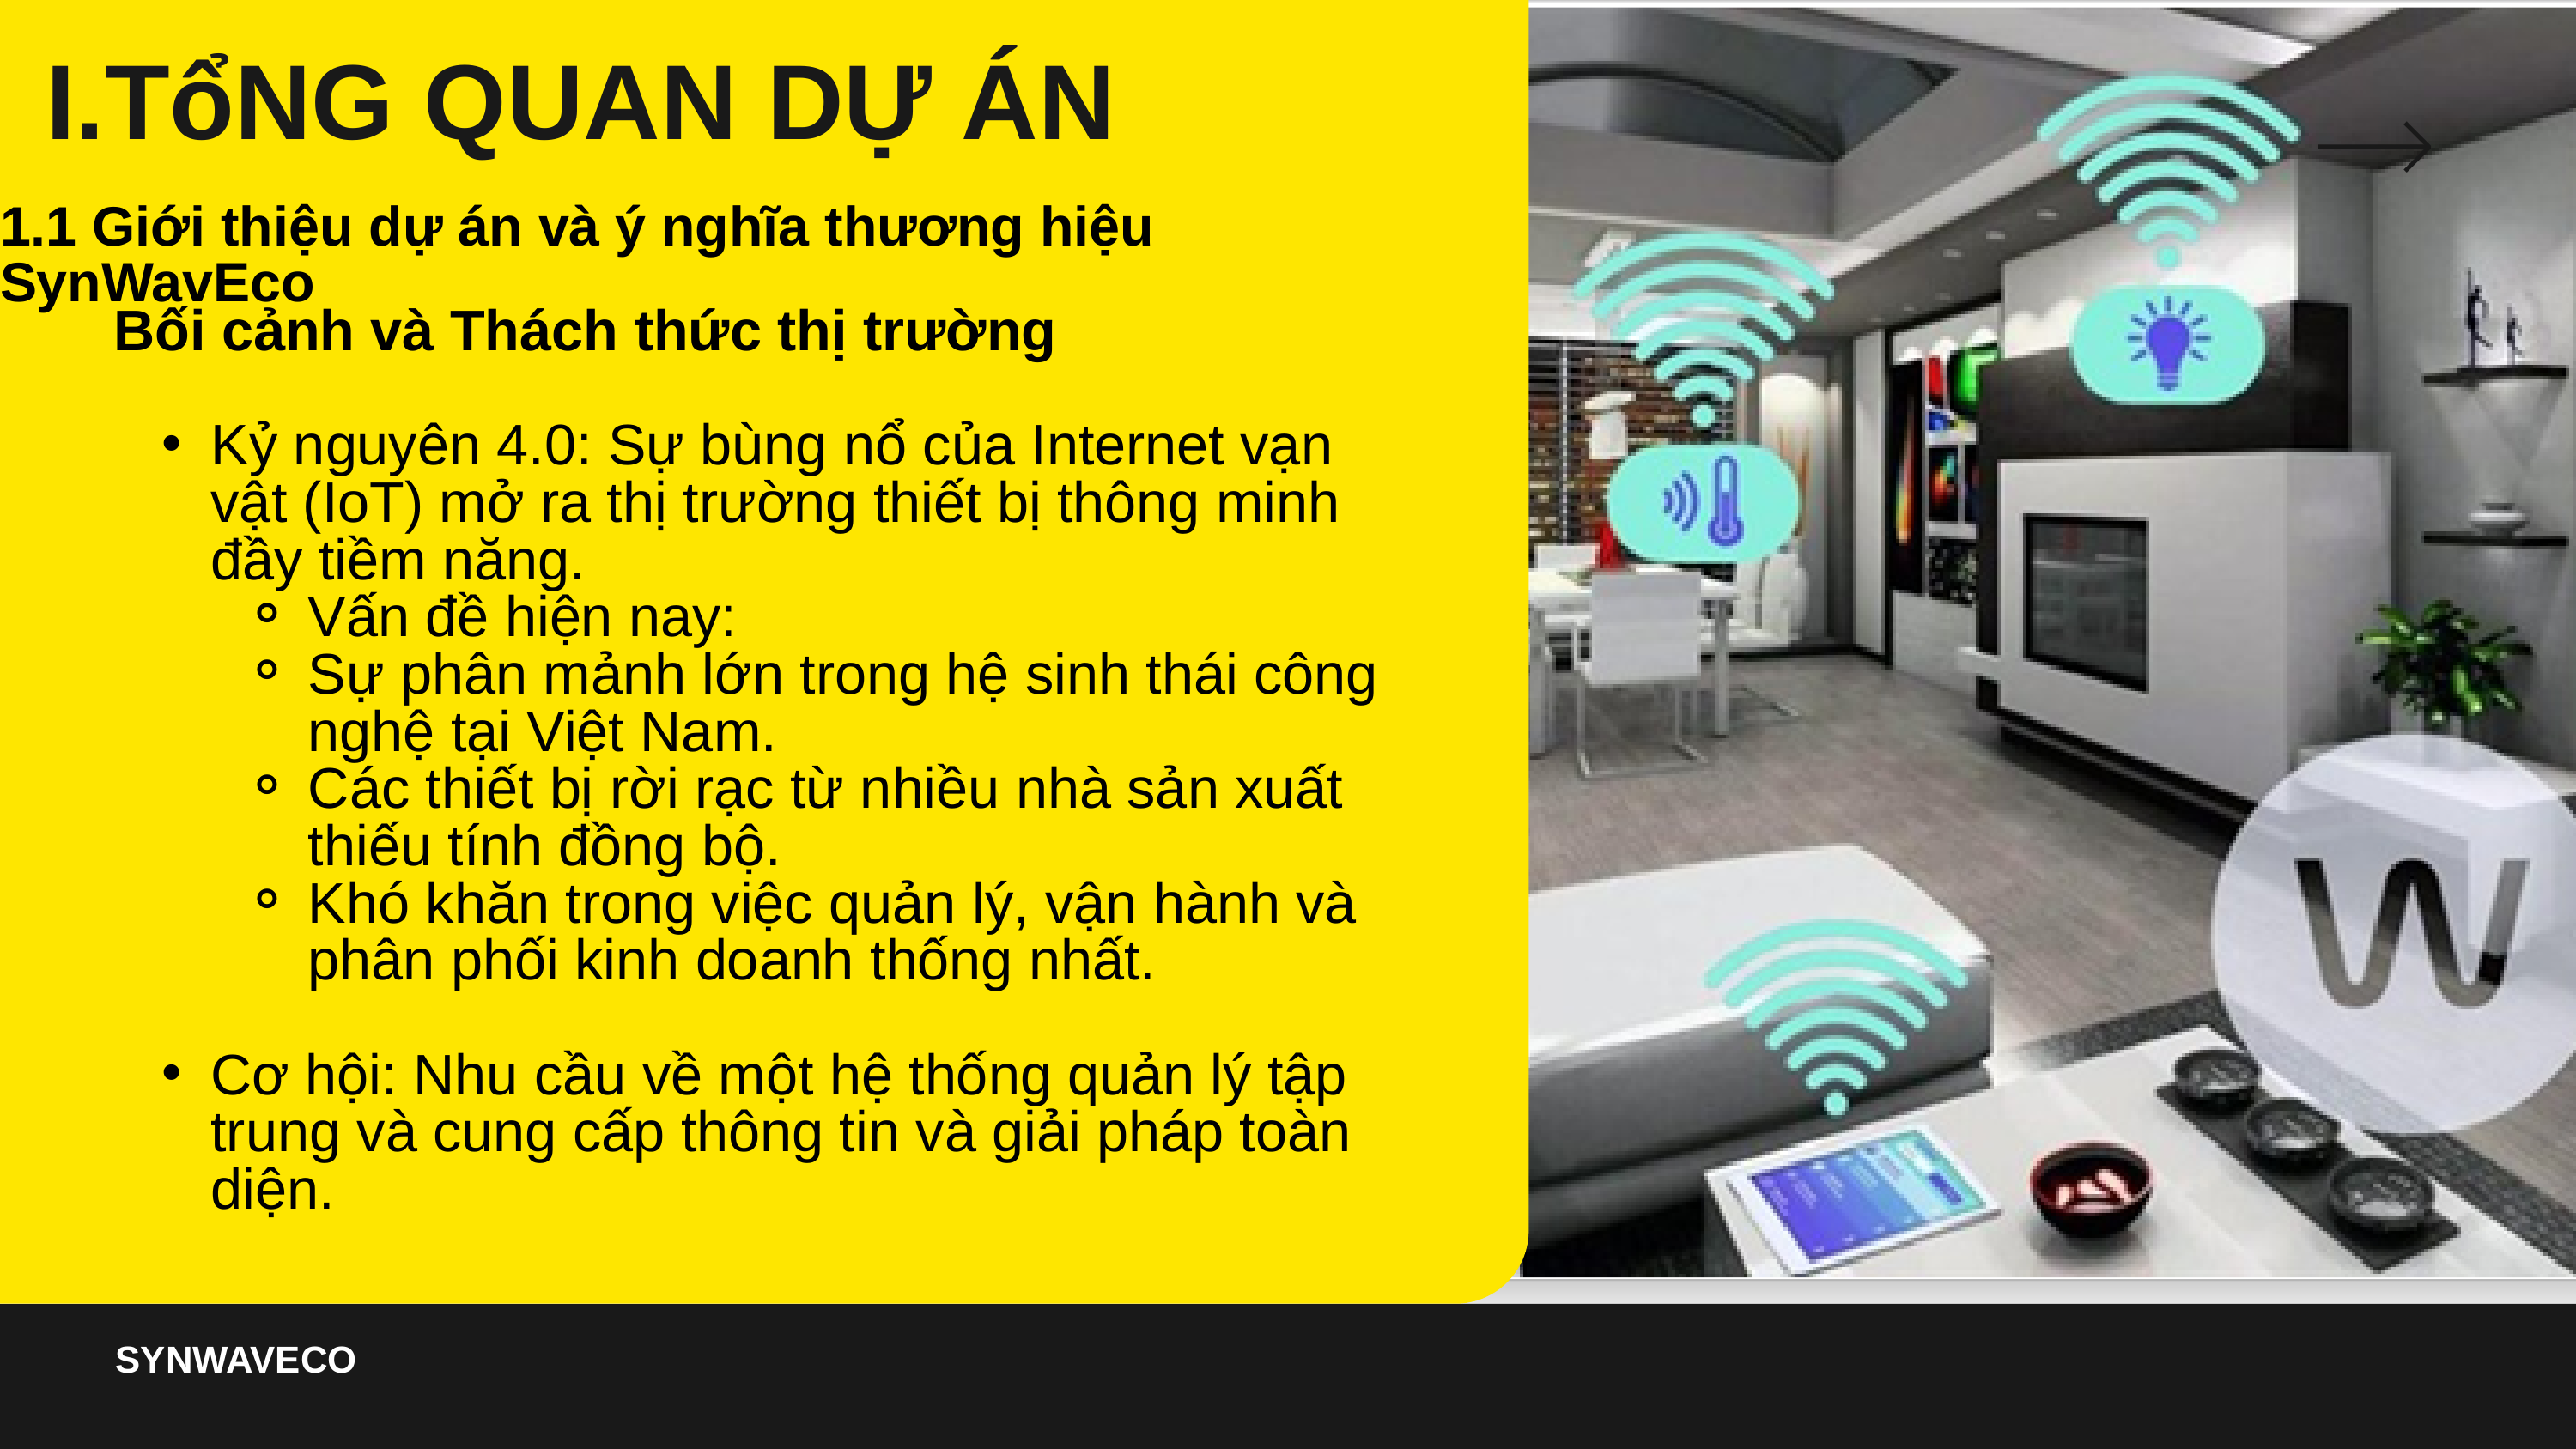

I.TổNG QUAN DỰ ÁN

1.1 Giới thiệu dự án và ý nghĩa thương hiệu SynWavEco
Bối cảnh và Thách thức thị trường

Kỷ nguyên 4.0: Sự bùng nổ của Internet vạn vật (IoT) mở ra thị trường thiết bị thông minh đầy tiềm năng.
Vấn đề hiện nay:
Sự phân mảnh lớn trong hệ sinh thái công nghệ tại Việt Nam.
Các thiết bị rời rạc từ nhiều nhà sản xuất thiếu tính đồng bộ.
Khó khăn trong việc quản lý, vận hành và phân phối kinh doanh thống nhất.

Cơ hội: Nhu cầu về một hệ thống quản lý tập trung và cung cấp thông tin và giải pháp toàn diện.

SYNWAVECO